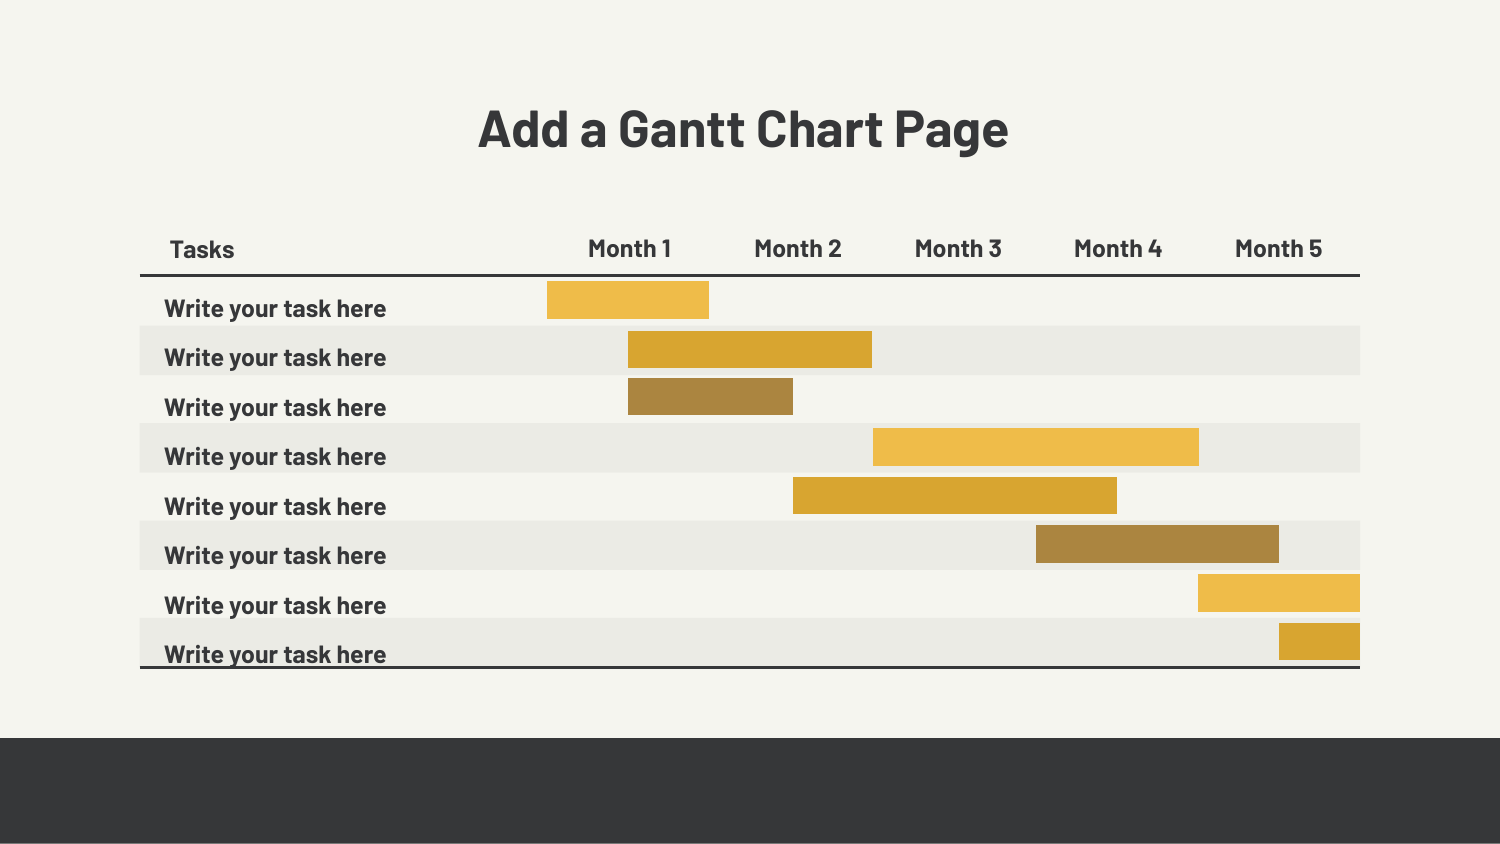

Add a Gantt Chart Page
Month 1
Month 2
Month 3
Month 4
Month 5
Tasks
Write your task here

Write your task here
Write your task here

Write your task here
Write your task here

Write your task here
Write your task here

Write your task here

38